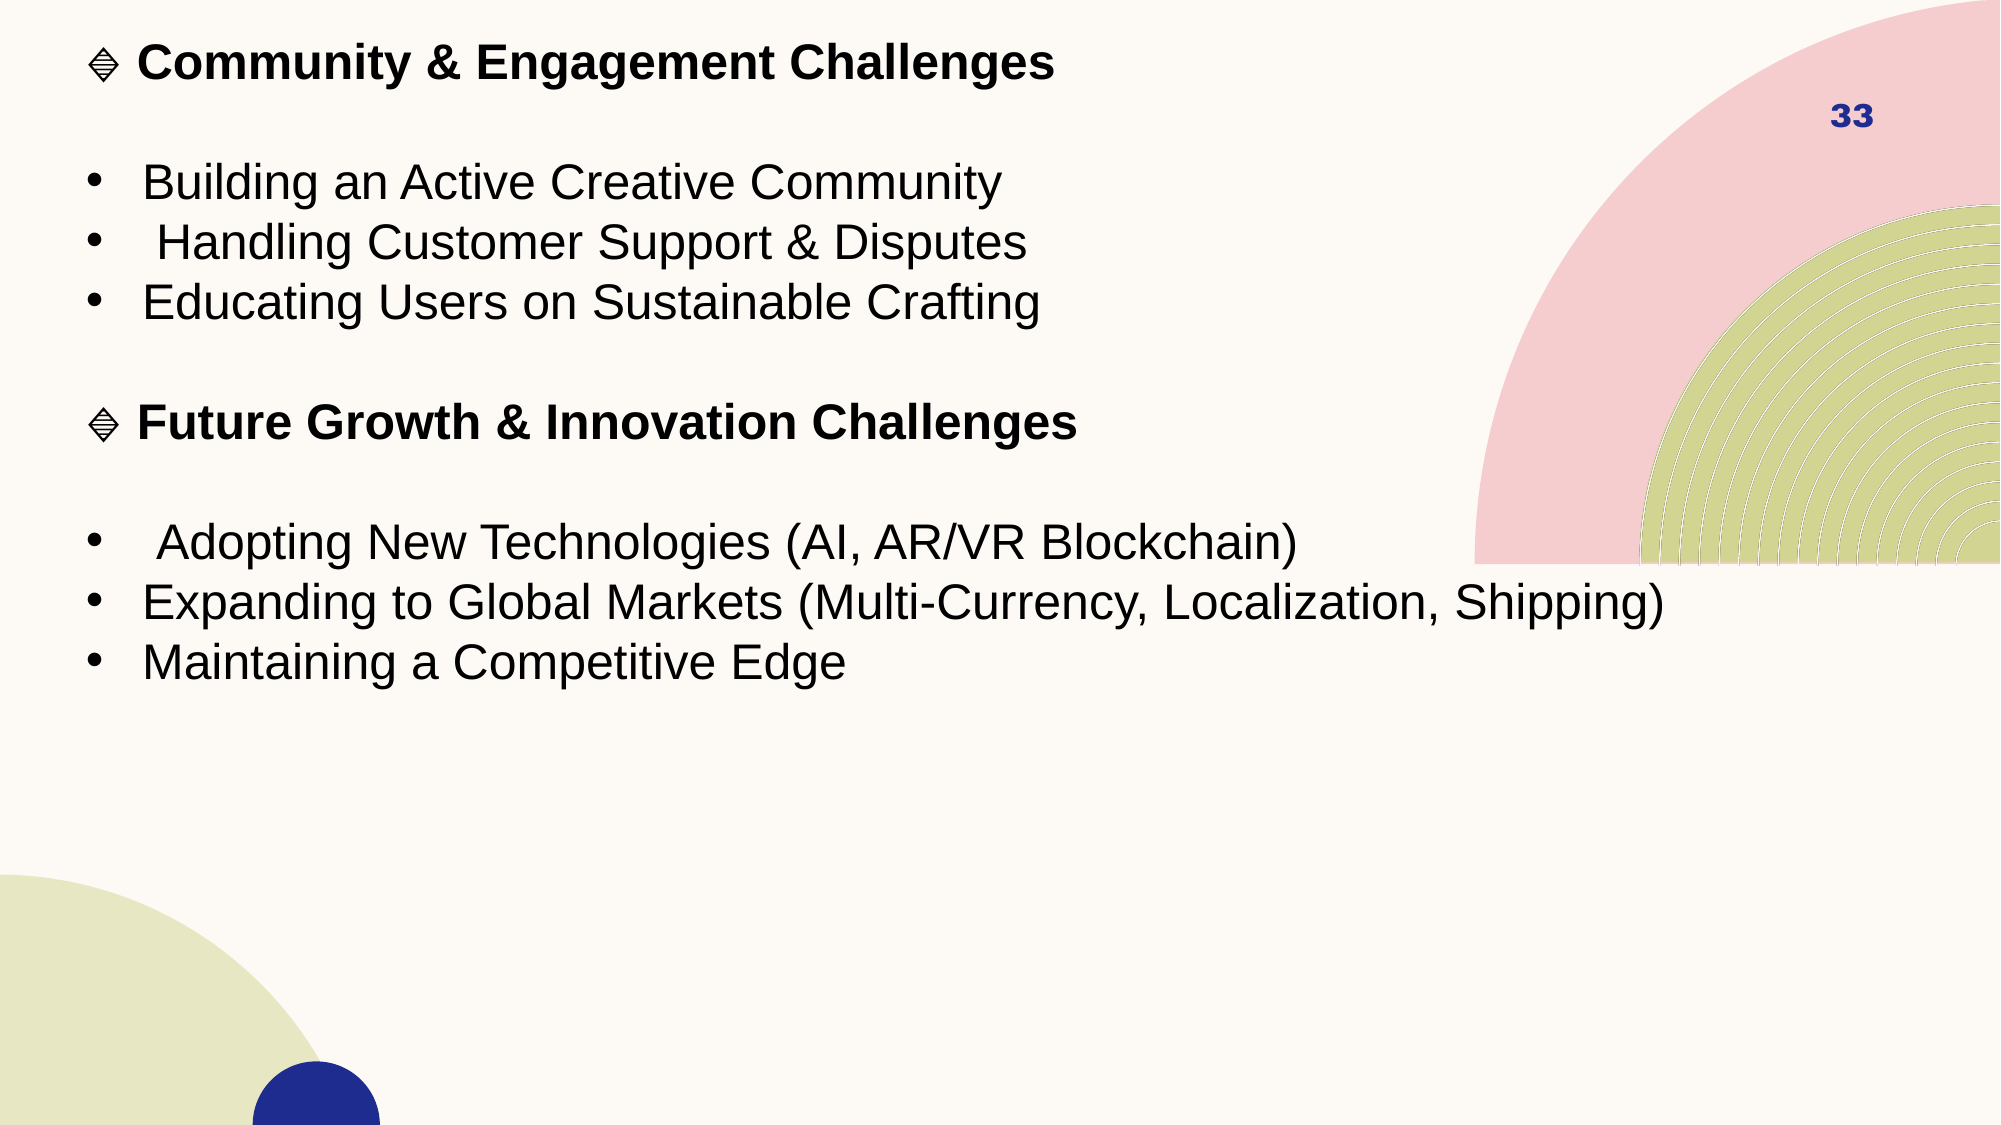

🔹 Community & Engagement Challenges

Building an Active Creative Community
 Handling Customer Support & Disputes
Educating Users on Sustainable Crafting

🔹 Future Growth & Innovation Challenges

 Adopting New Technologies (AI, AR/VR Blockchain)
Expanding to Global Markets (Multi-Currency, Localization, Shipping)
Maintaining a Competitive Edge

33